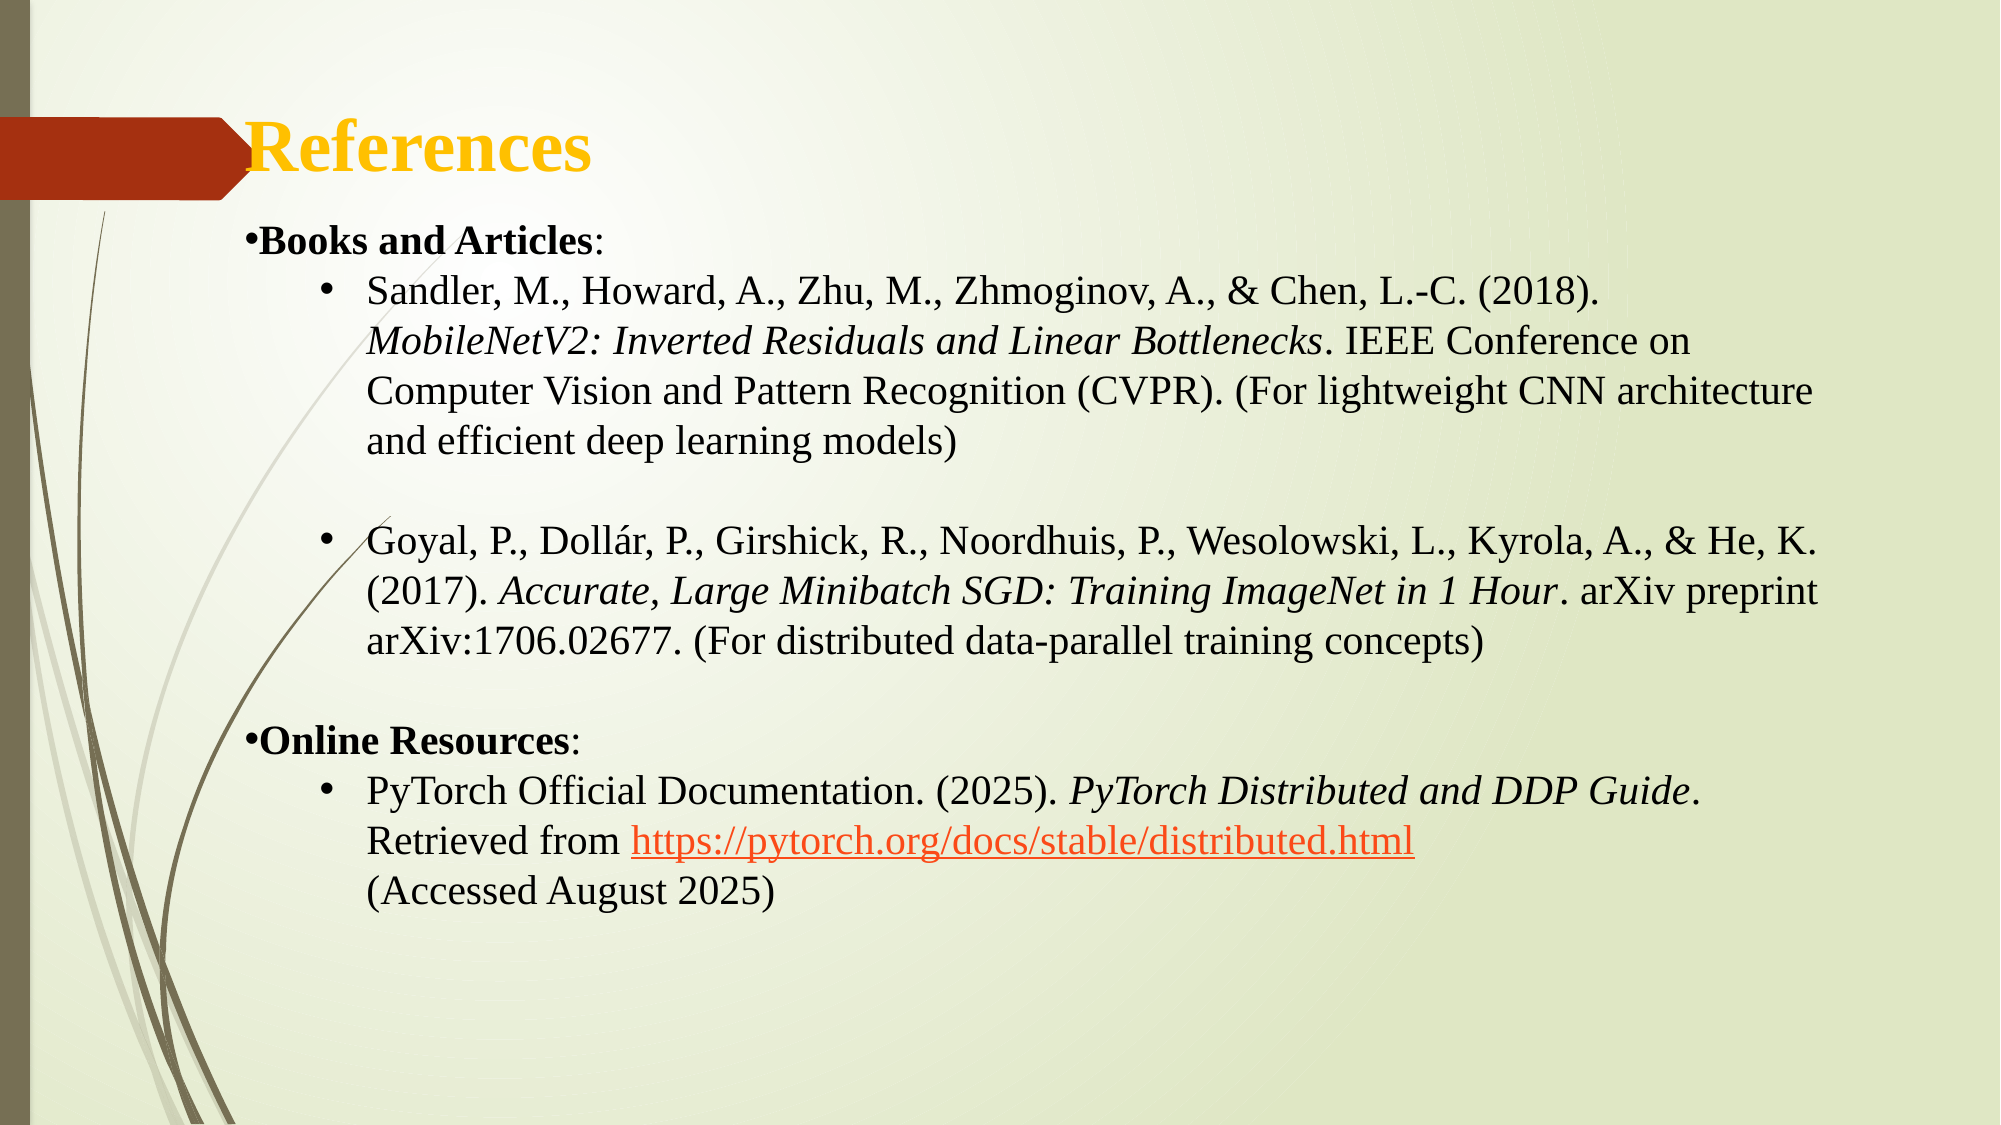

References
Books and Articles:
Sandler, M., Howard, A., Zhu, M., Zhmoginov, A., & Chen, L.-C. (2018). MobileNetV2: Inverted Residuals and Linear Bottlenecks. IEEE Conference on Computer Vision and Pattern Recognition (CVPR). (For lightweight CNN architecture and efficient deep learning models)

Goyal, P., Dollár, P., Girshick, R., Noordhuis, P., Wesolowski, L., Kyrola, A., & He, K. (2017). Accurate, Large Minibatch SGD: Training ImageNet in 1 Hour. arXiv preprint arXiv:1706.02677. (For distributed data-parallel training concepts)

Online Resources:
PyTorch Official Documentation. (2025). PyTorch Distributed and DDP Guide. Retrieved from https://pytorch.org/docs/stable/distributed.html
(Accessed August 2025)